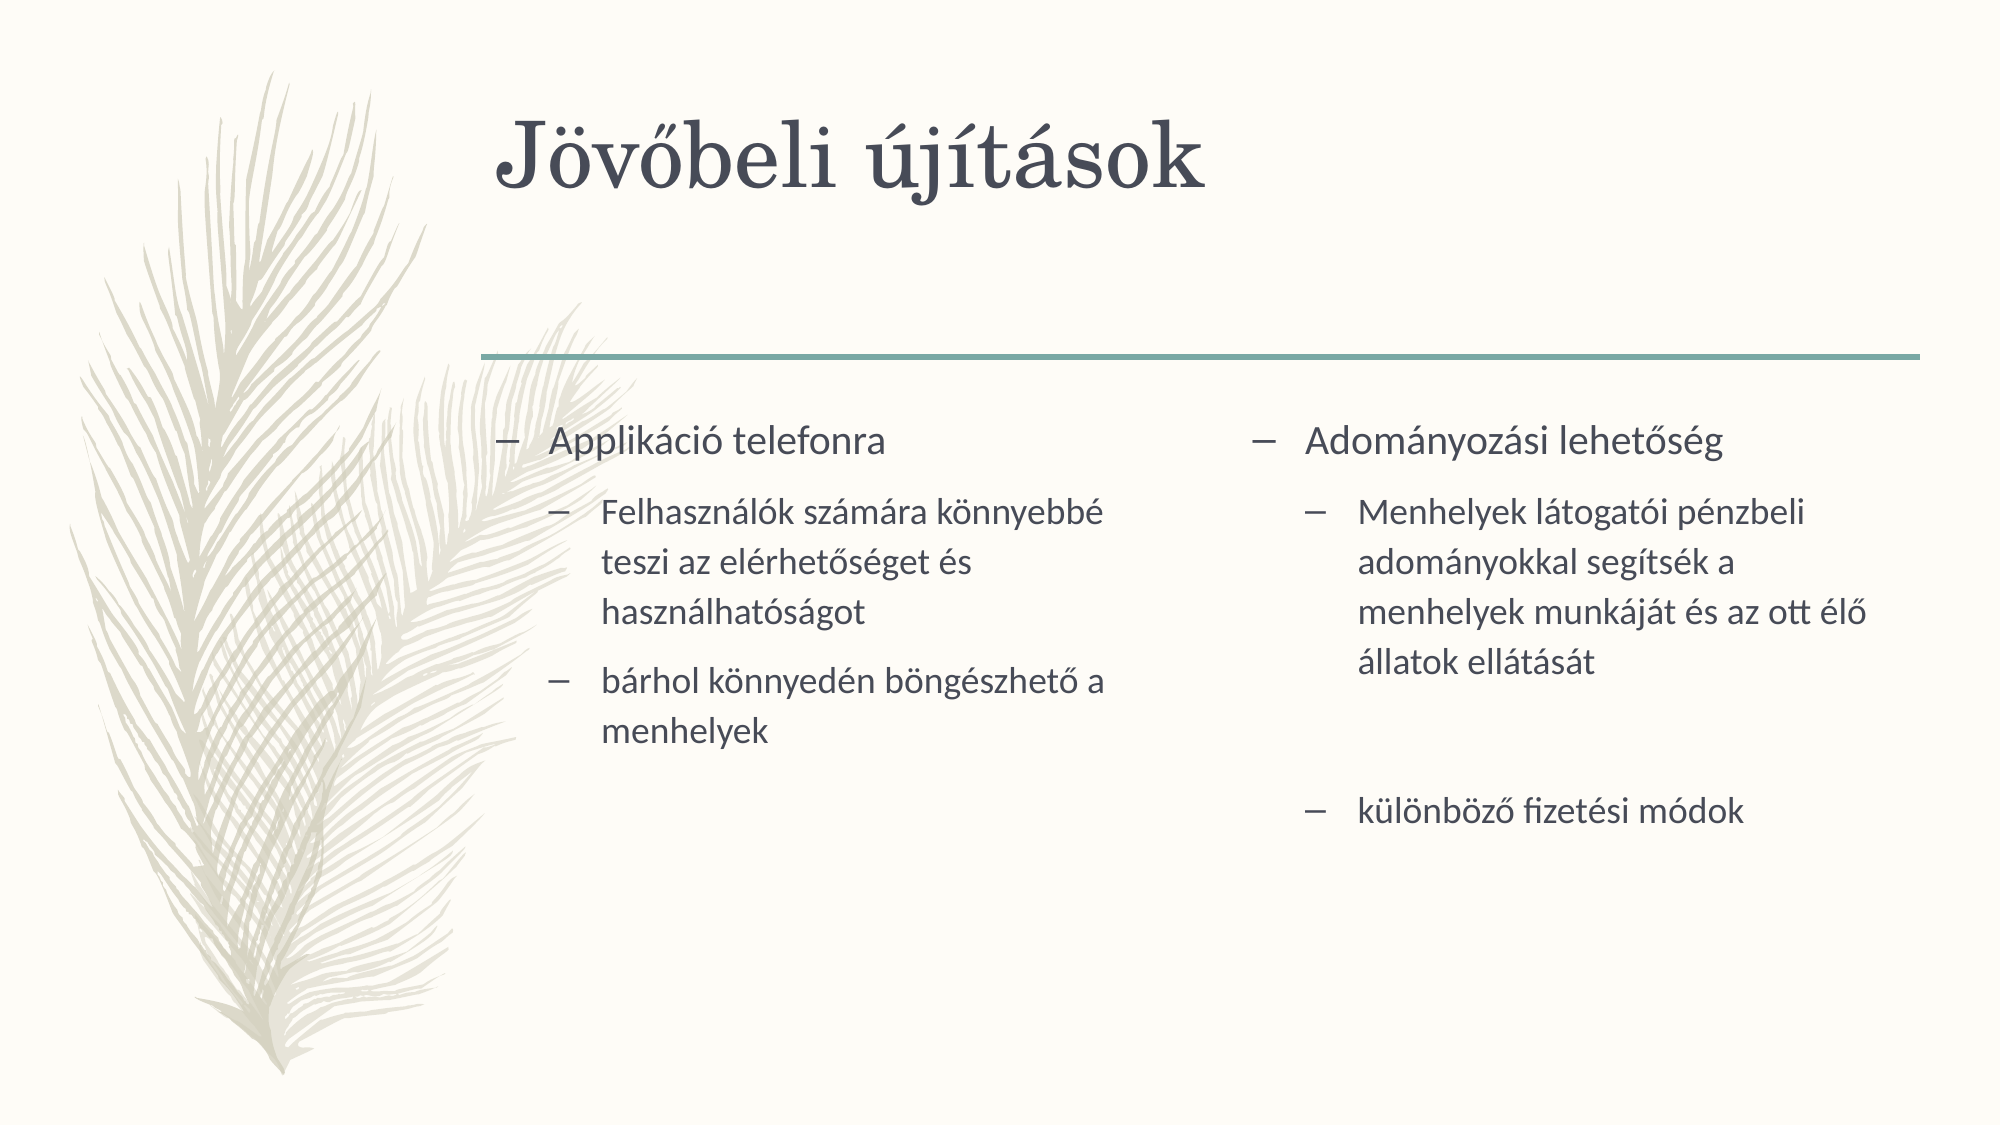

# Jövőbeli újítások
Applikáció telefonra
Felhasználók számára könnyebbé teszi az elérhetőséget és használhatóságot
bárhol könnyedén böngészhető a menhelyek

Adományozási lehetőség
Menhelyek látogatói pénzbeli adományokkal segítsék a menhelyek munkáját és az ott élő állatok ellátását

különböző fizetési módok